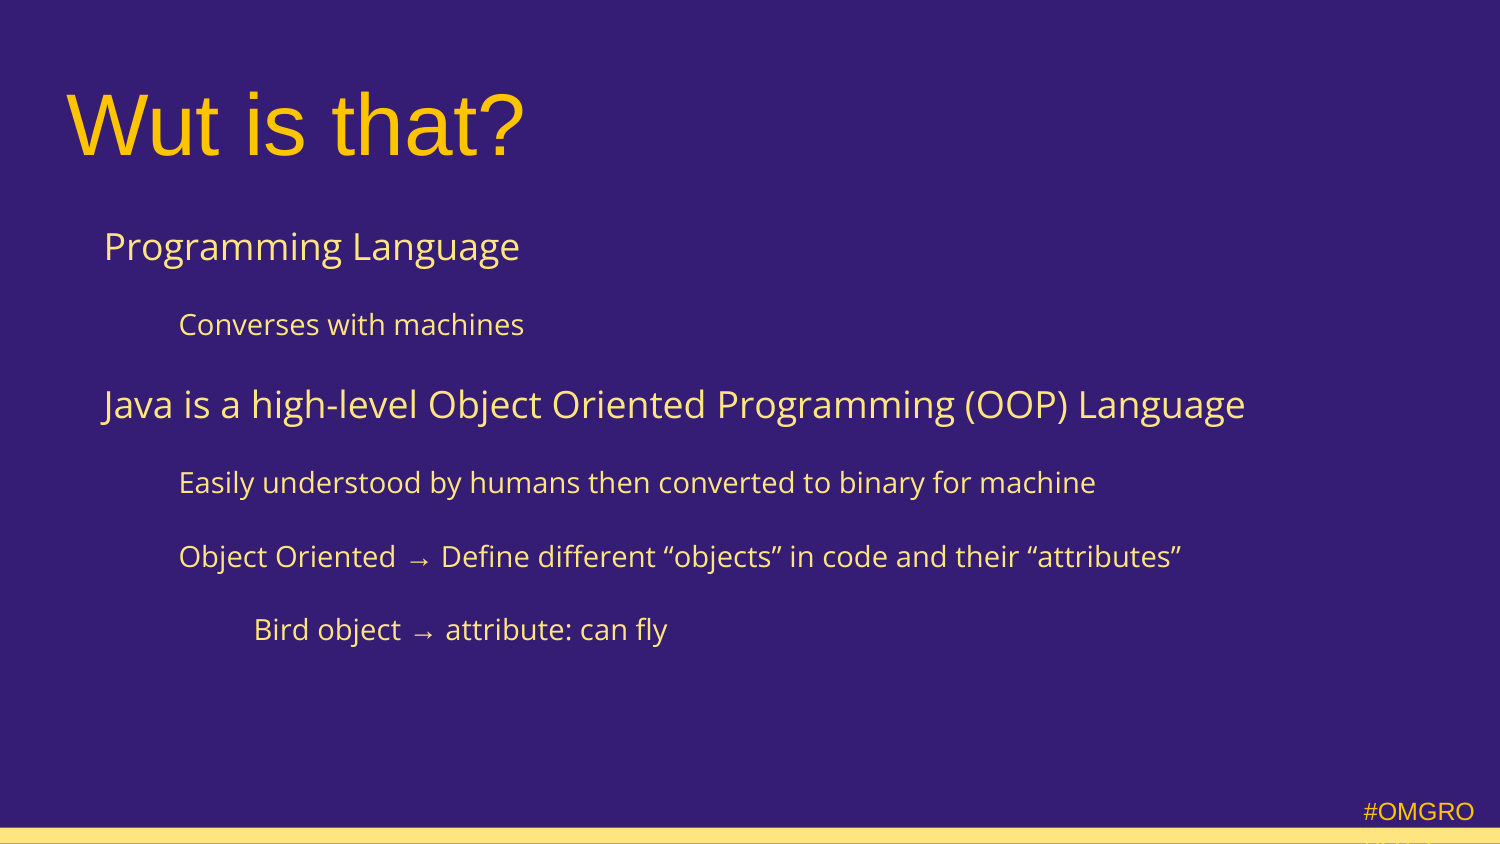

# Wut is that?
Programming Language
Converses with machines
Java is a high-level Object Oriented Programming (OOP) Language
Easily understood by humans then converted to binary for machine
Object Oriented → Define different “objects” in code and their “attributes”
Bird object → attribute: can fly